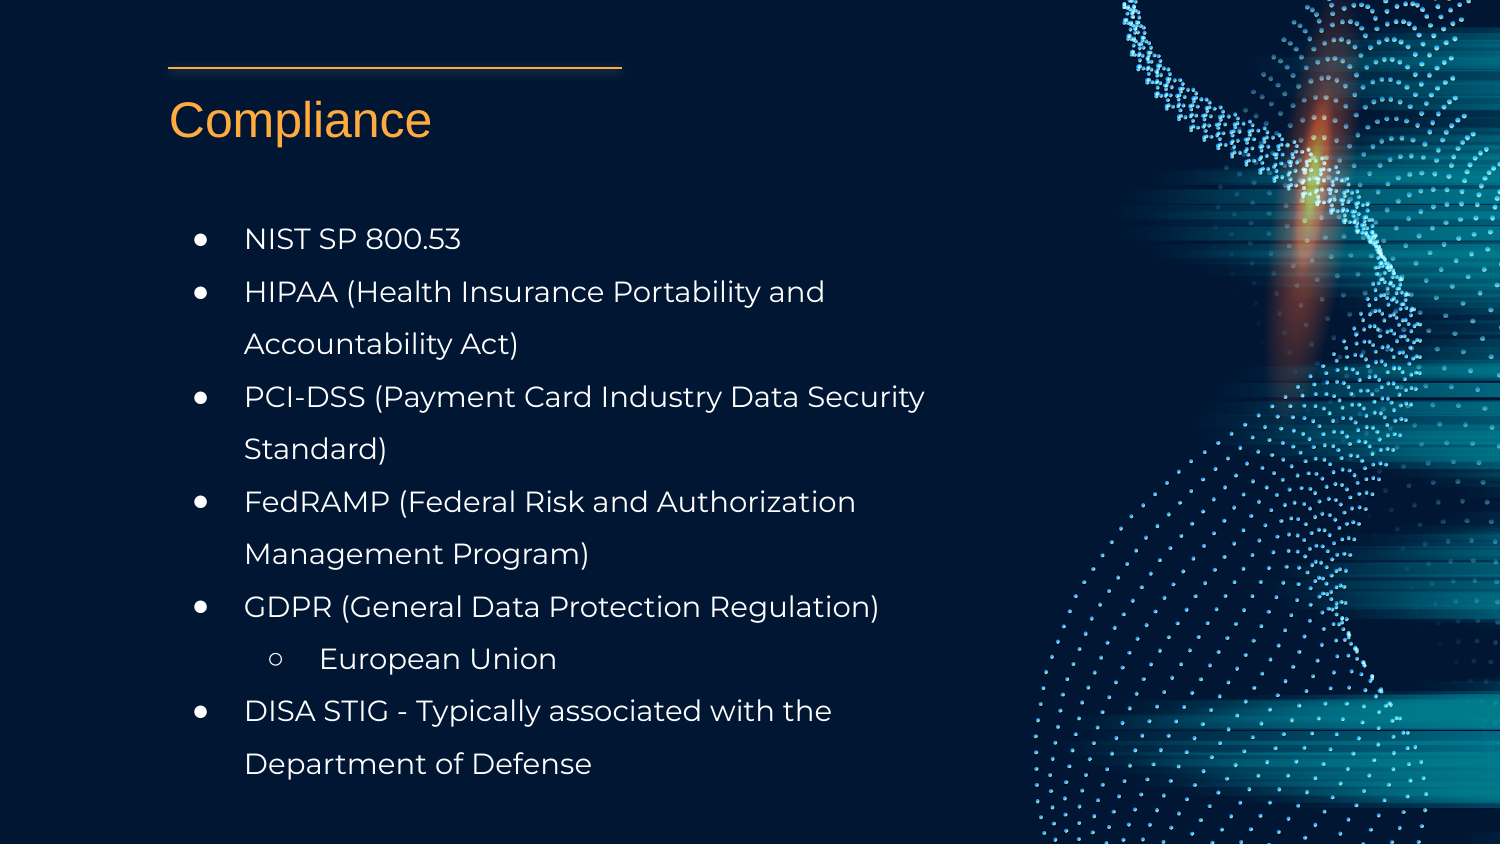

# Compliance
NIST SP 800.53
HIPAA (Health Insurance Portability and Accountability Act)
PCI-DSS (Payment Card Industry Data Security Standard)
FedRAMP (Federal Risk and Authorization Management Program)
GDPR (General Data Protection Regulation)
European Union
DISA STIG - Typically associated with the Department of Defense